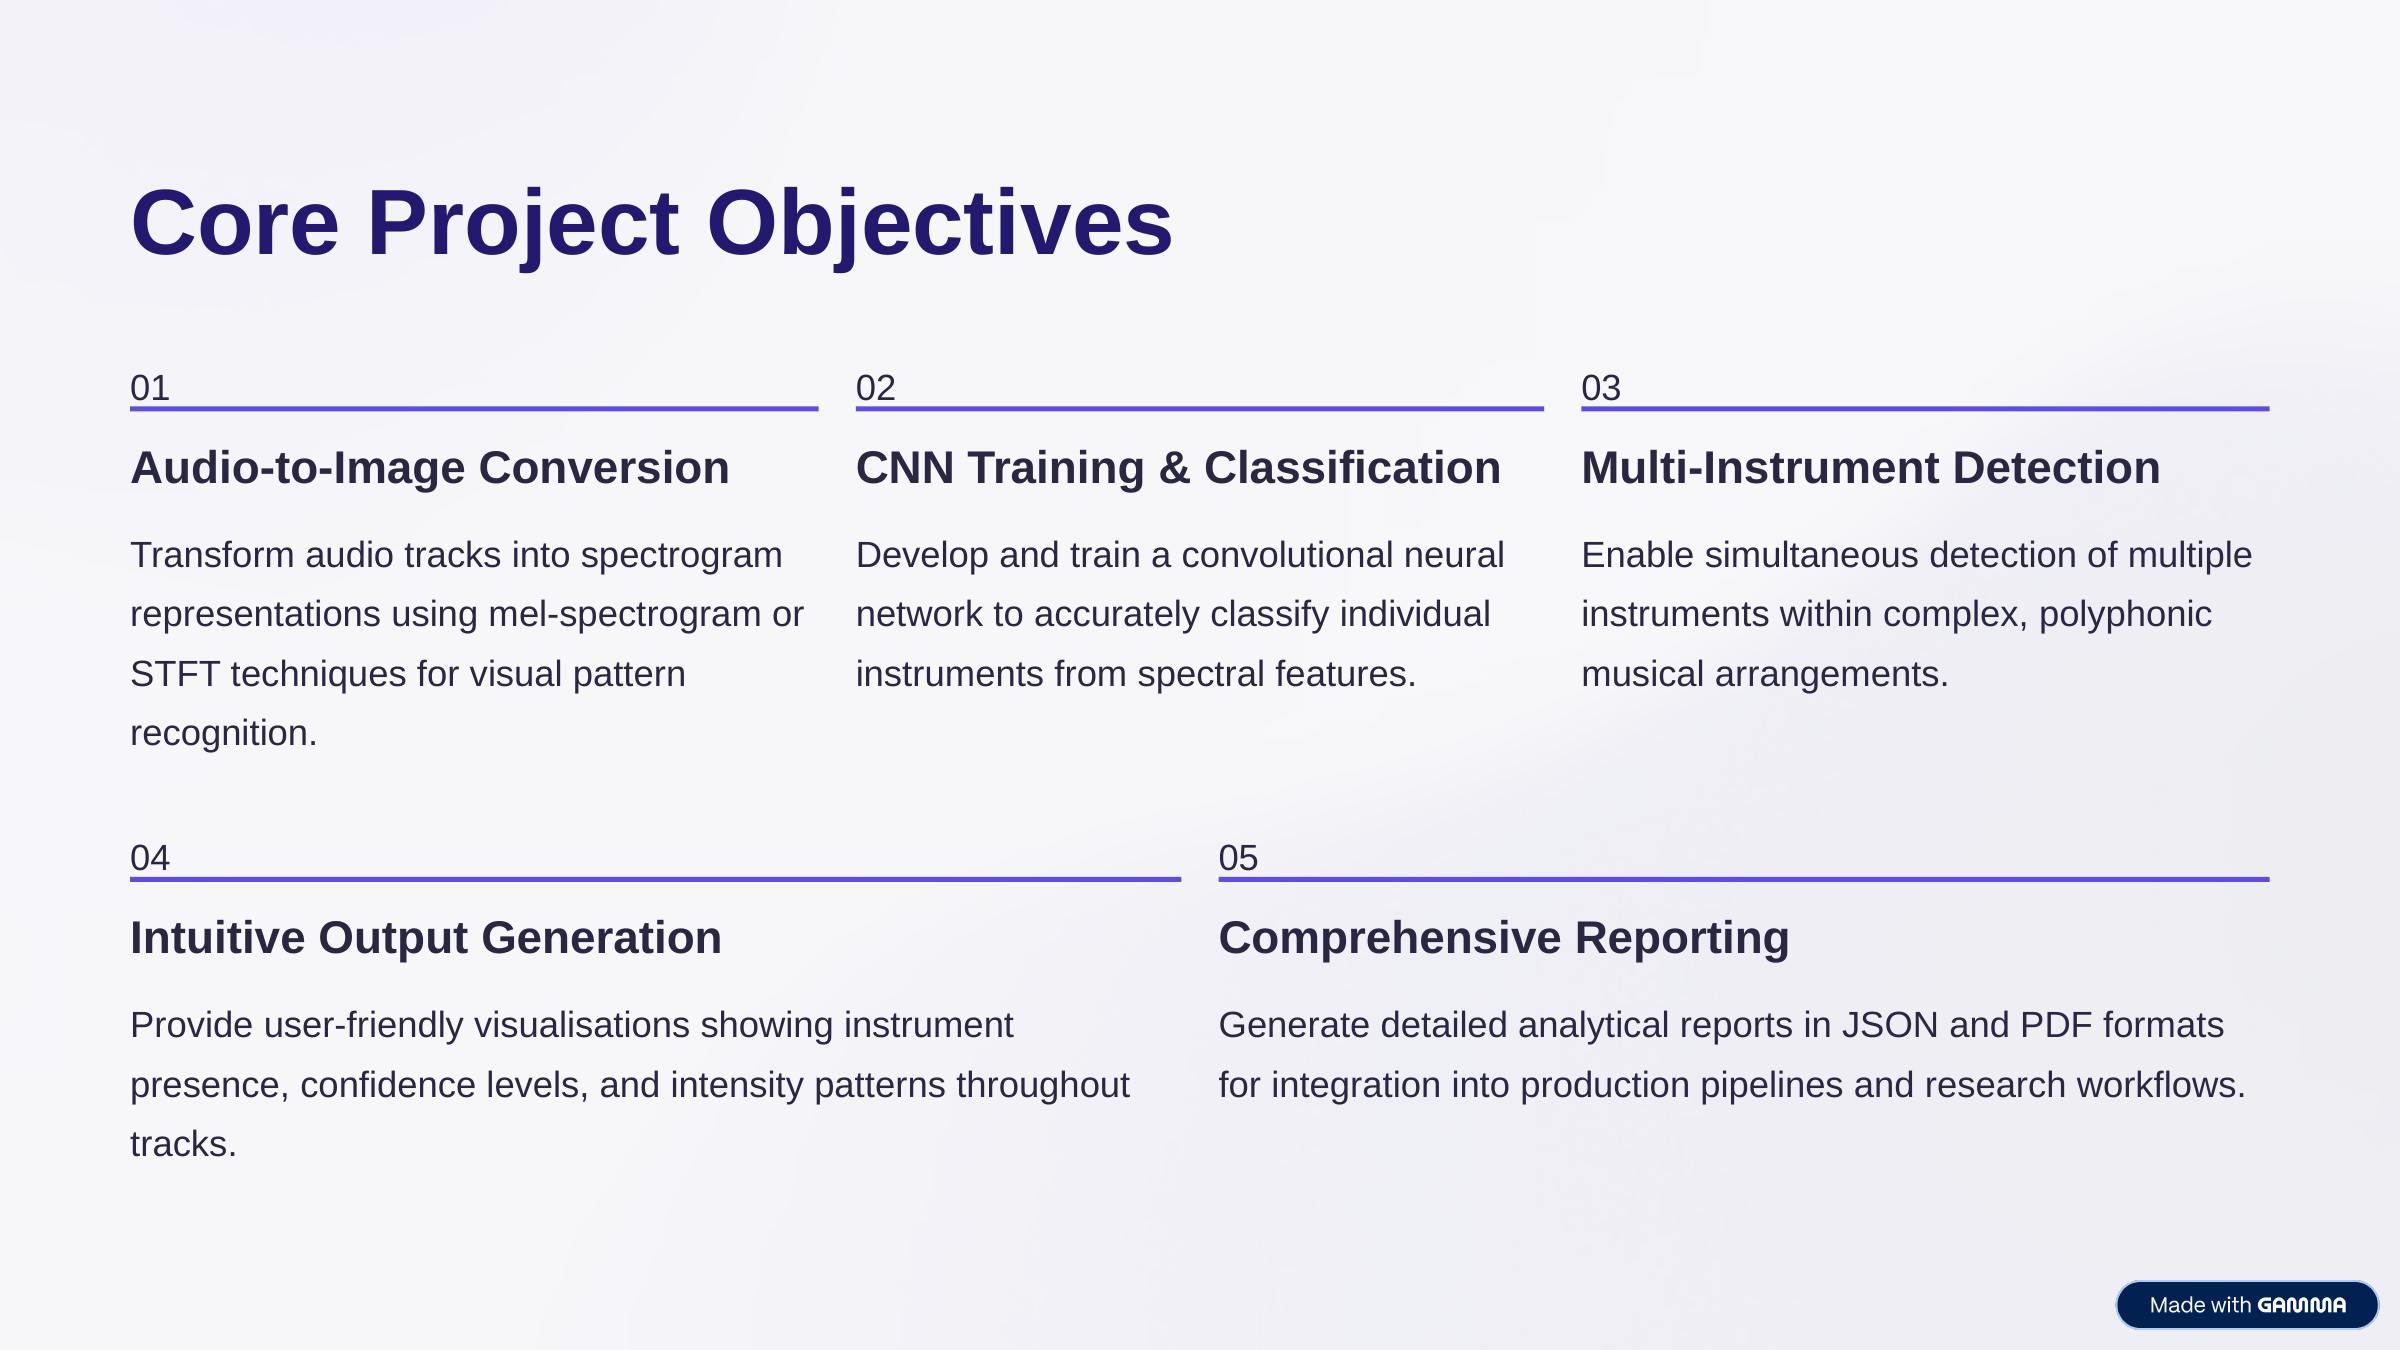

Core Project Objectives
01
02
03

Audio-to-Image Conversion
CNN Training & Classification
Multi-Instrument Detection
Transform audio tracks into spectrogram representations using mel-spectrogram or STFT techniques for visual pattern recognition.
Develop and train a convolutional neural network to accurately classify individual instruments from spectral features.
Enable simultaneous detection of multiple instruments within complex, polyphonic musical arrangements.
04
05

Intuitive Output Generation
Comprehensive Reporting
Provide user-friendly visualisations showing instrument presence, confidence levels, and intensity patterns throughout tracks.
Generate detailed analytical reports in JSON and PDF formats for integration into production pipelines and research workflows.